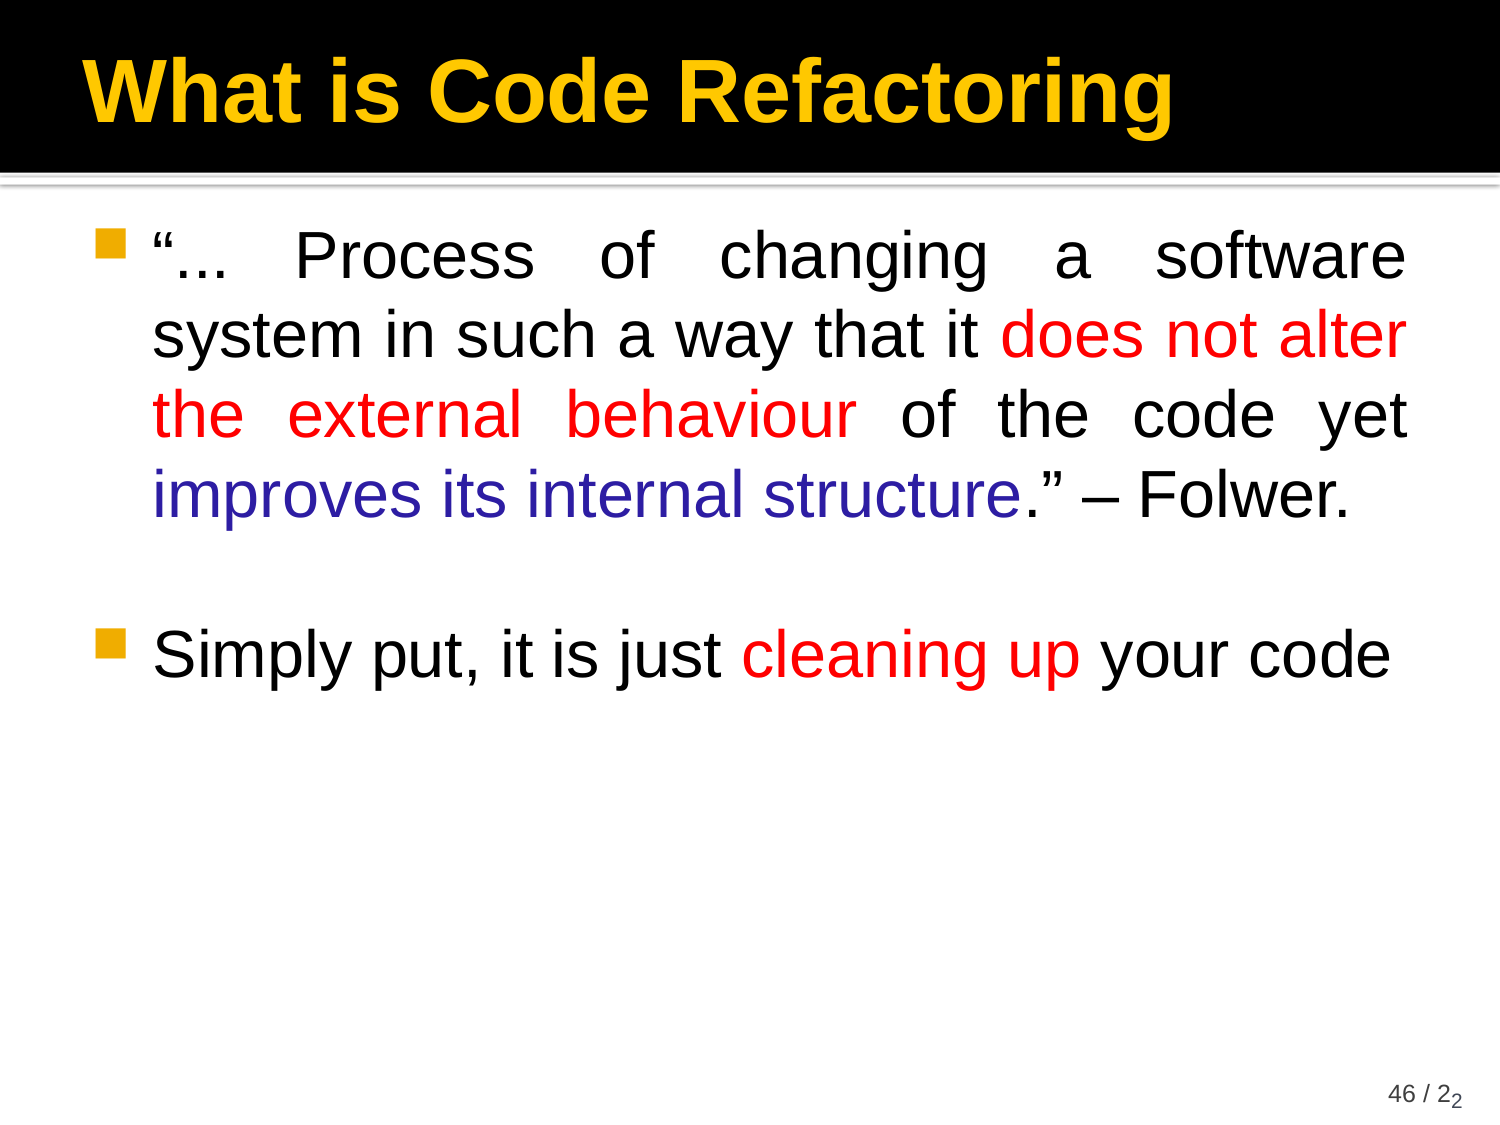

What is Code Refactoring
“... Process of changing a software system in such a way that it does not alter the external behaviour of the code yet improves its internal structure.” – Folwer.

Simply put, it is just cleaning up your code
2
2 / 46